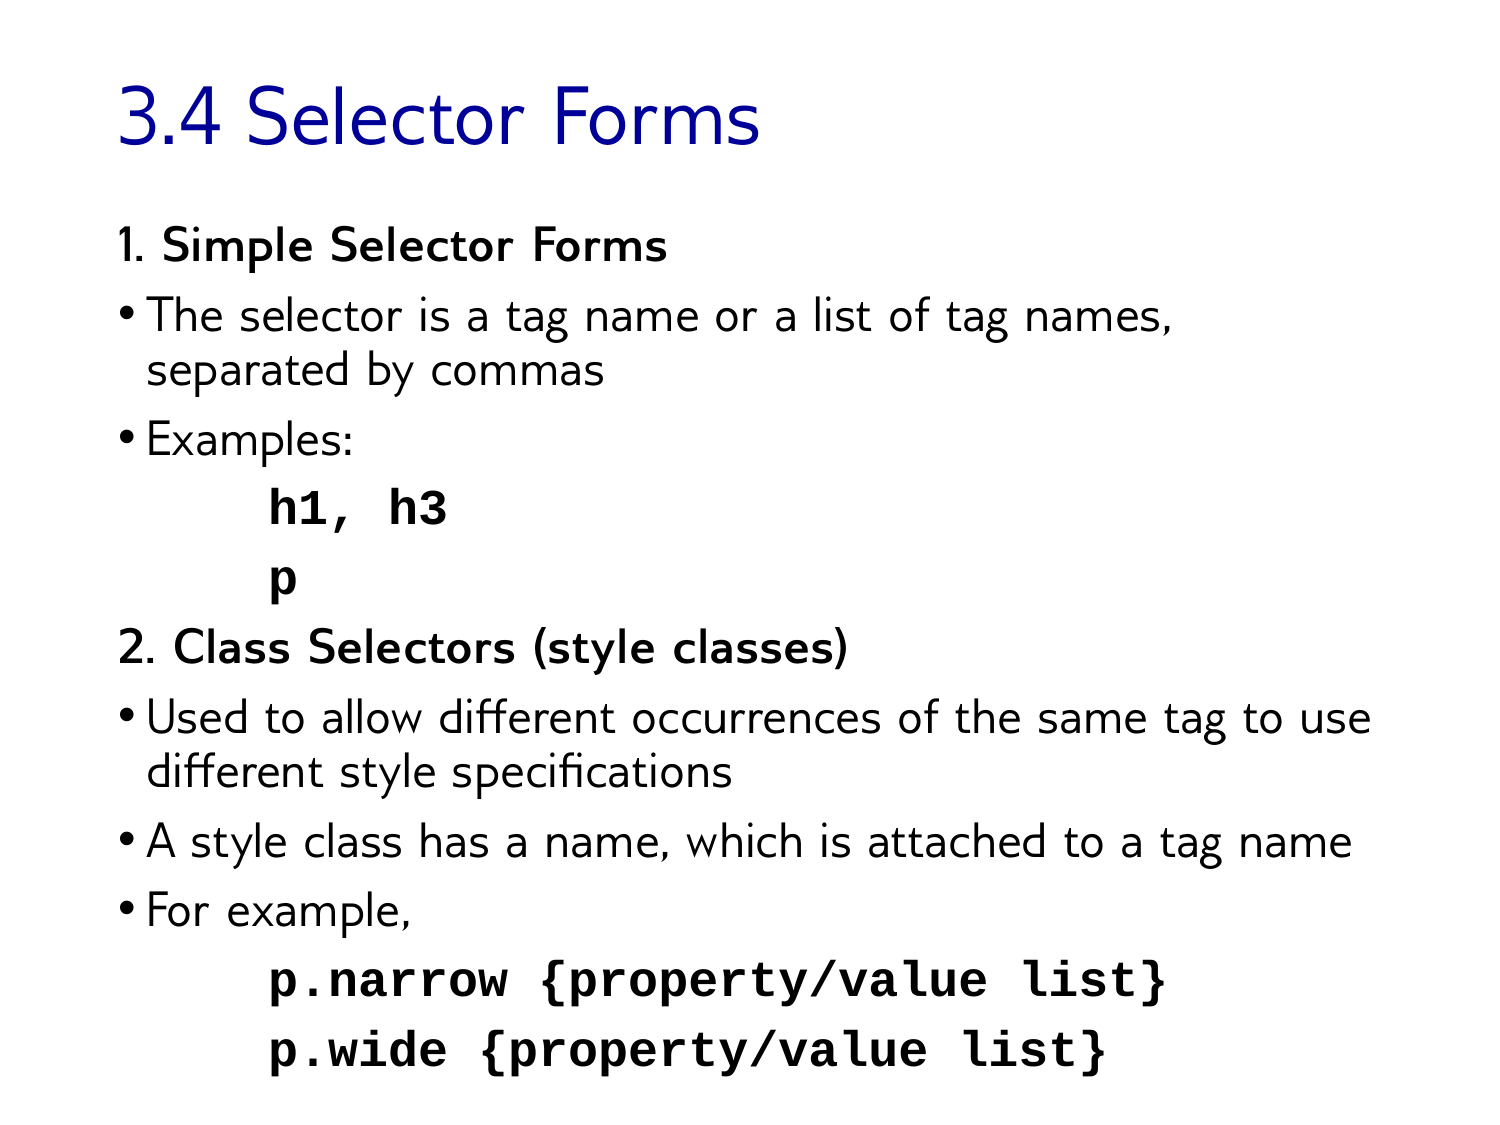

# 3.4 Selector Forms
1. Simple Selector Forms
The selector is a tag name or a list of tag names, separated by commas
Examples:
	h1, h3
	p
2. Class Selectors (style classes)
Used to allow different occurrences of the same tag to use different style specifications
A style class has a name, which is attached to a tag name
For example,
	p.narrow {property/value list}
	p.wide {property/value list}